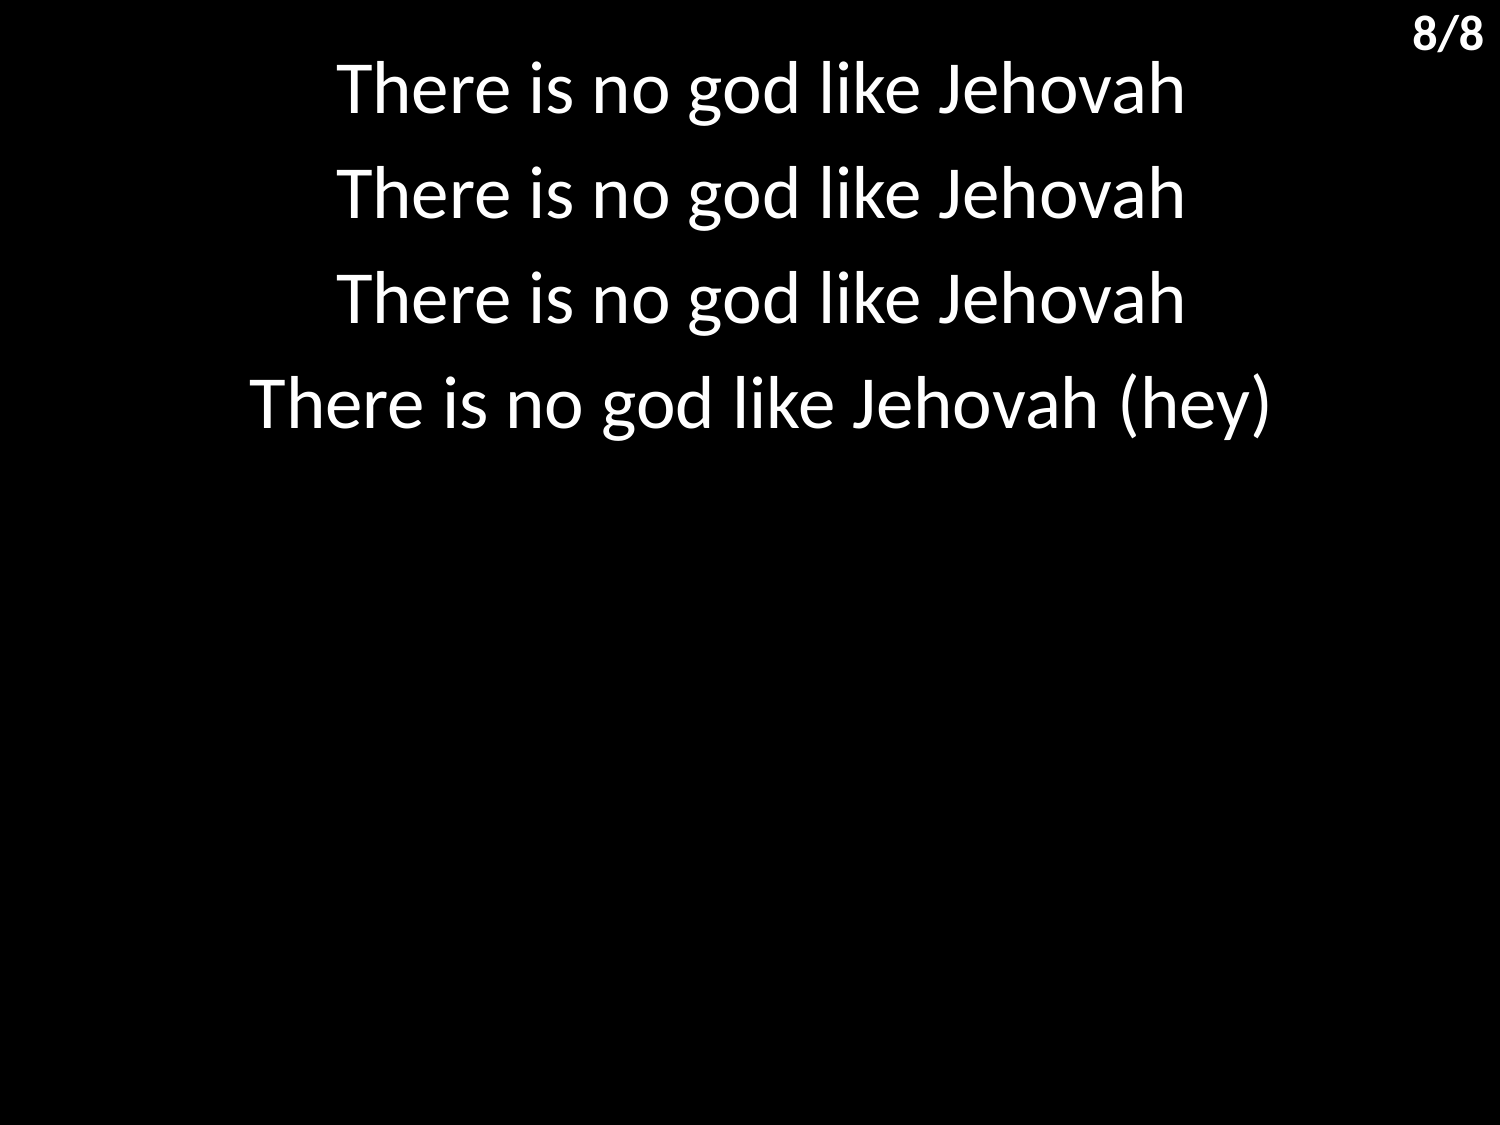

8/8
There is no god like Jehovah
There is no god like Jehovah
There is no god like Jehovah
There is no god like Jehovah (hey)